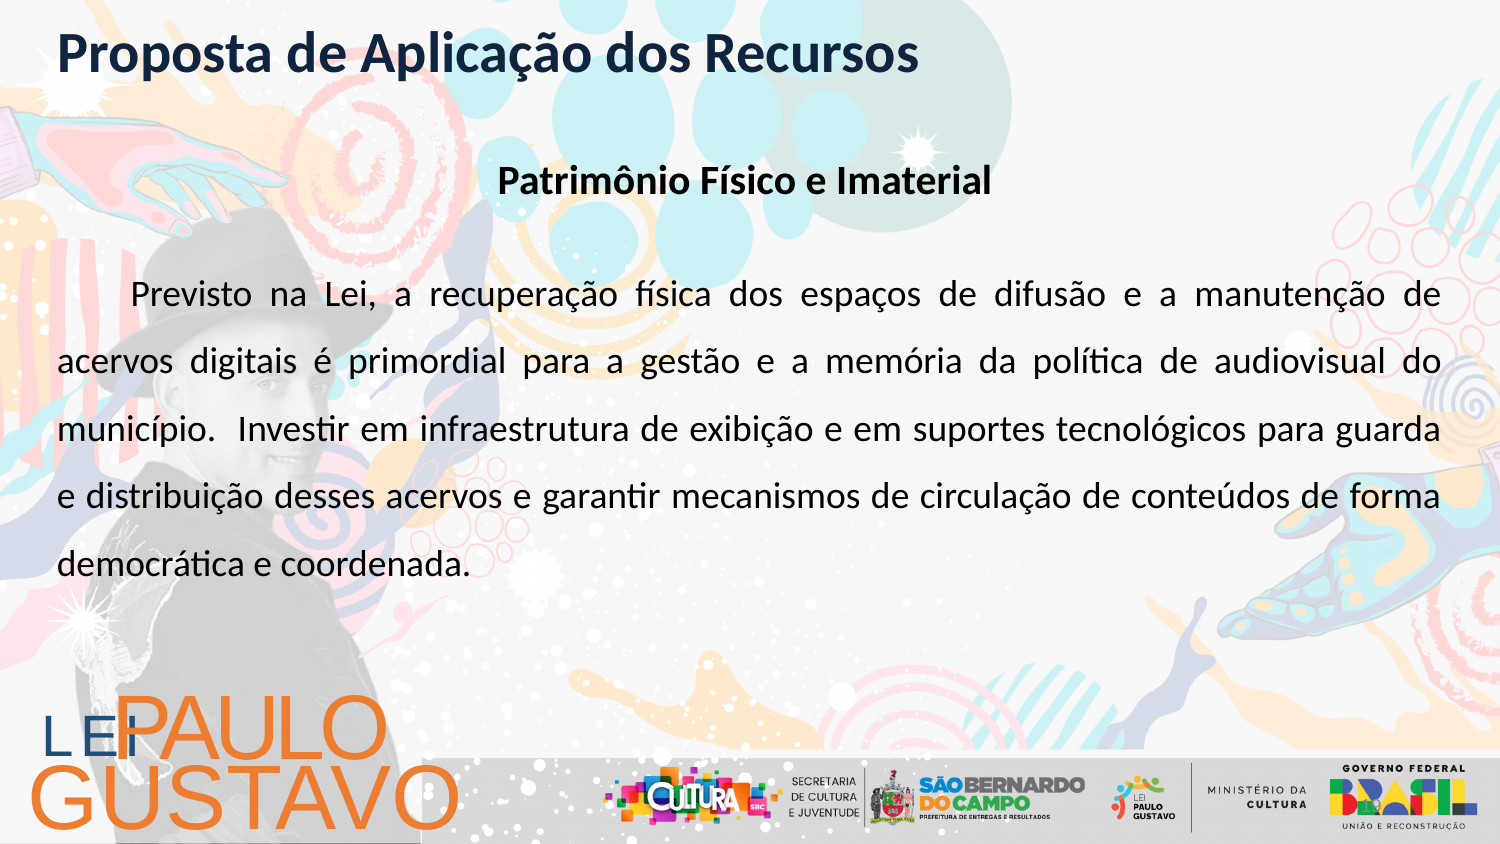

Proposta de Aplicação dos Recursos
Patrimônio Físico e Imaterial
Previsto na Lei, a recuperação física dos espaços de difusão e a manutenção de acervos digitais é primordial para a gestão e a memória da política de audiovisual do município.  Investir em infraestrutura de exibição e em suportes tecnológicos para guarda e distribuição desses acervos e garantir mecanismos de circulação de conteúdos de forma democrática e coordenada.
PAULO
LEI
GUSTAVO
19